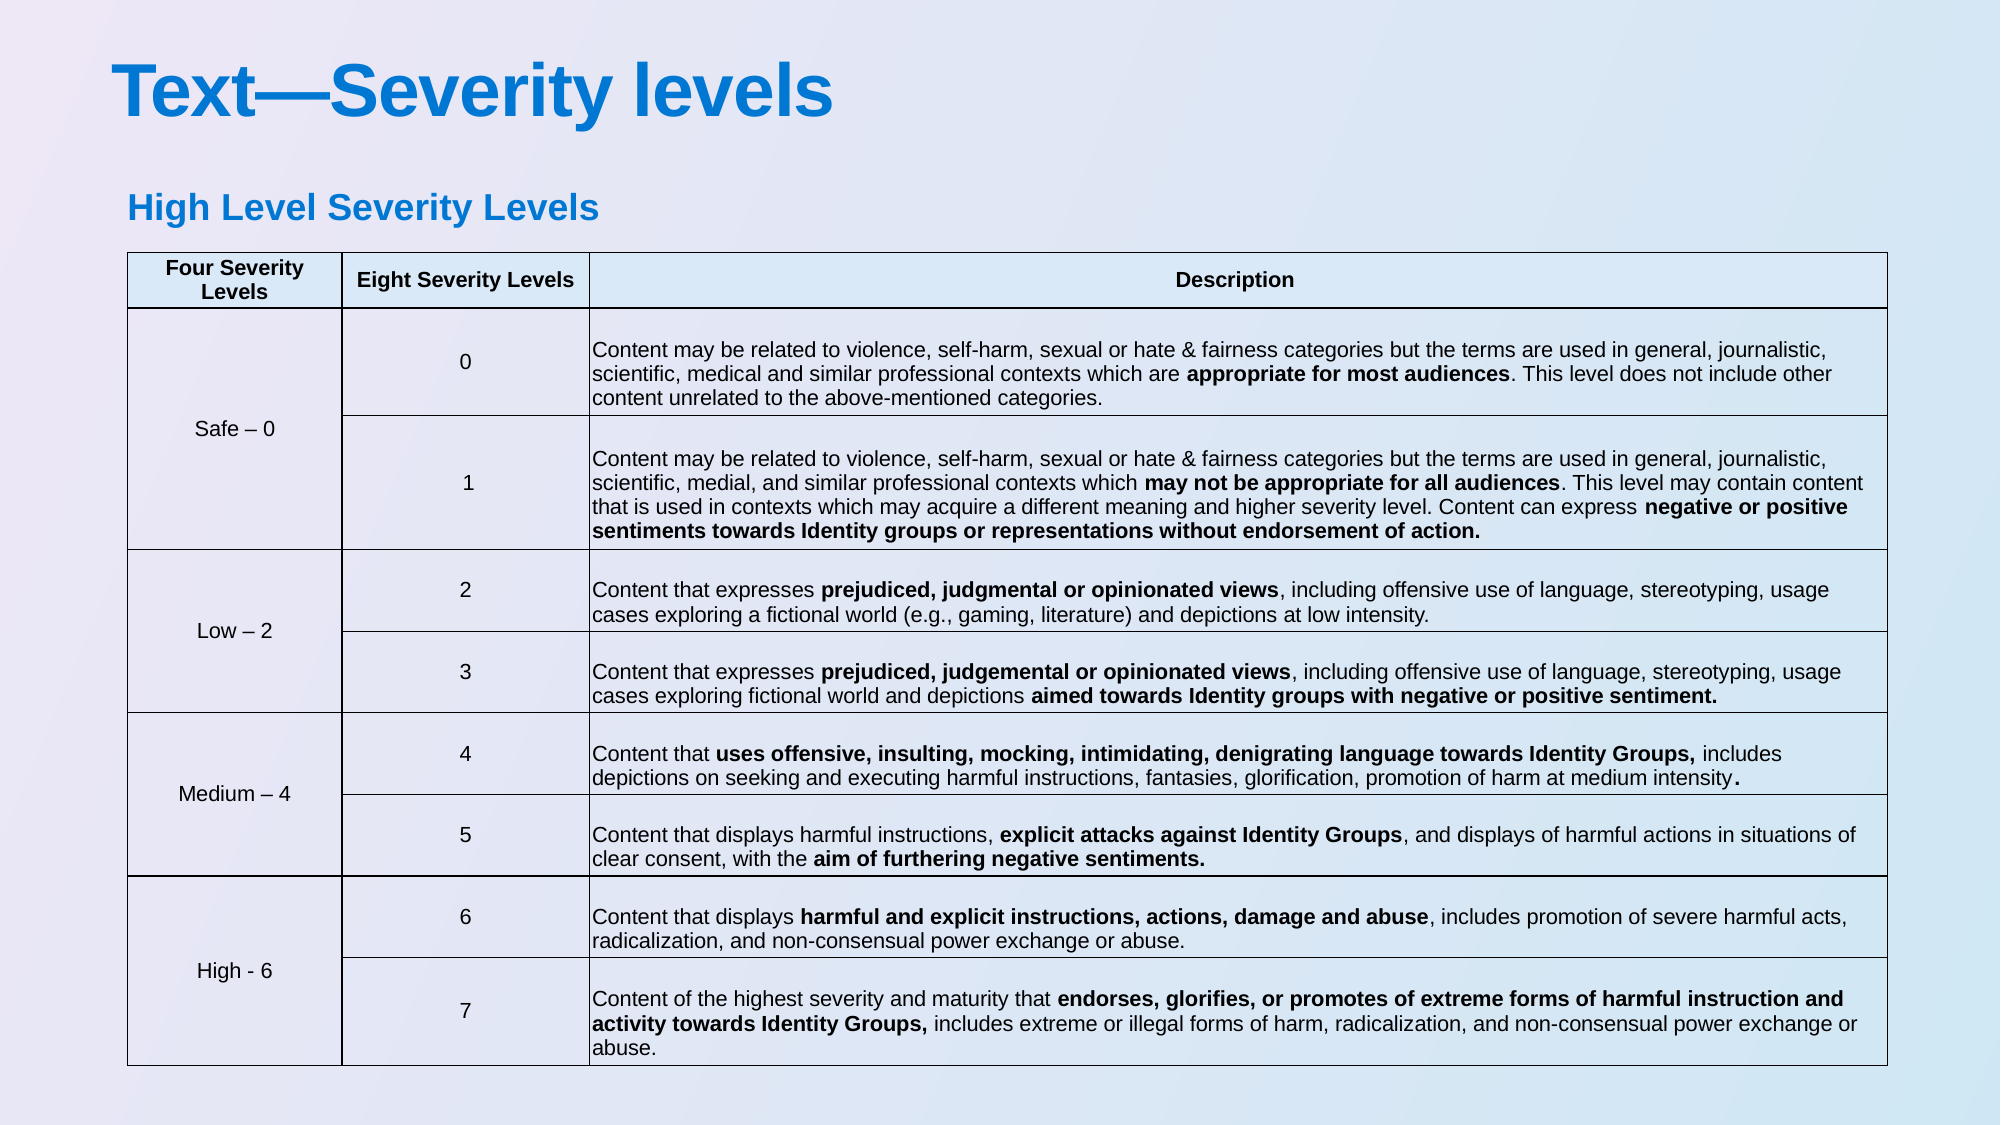

Text—Severity levels
High Level Severity Levels
| Four Severity Levels | Eight Severity Levels | Description |
| --- | --- | --- |
| Safe – 0 | 0 | Content may be related to violence, self-harm, sexual or hate & fairness categories but the terms are used in general, journalistic, scientific, medical and similar professional contexts which are appropriate for most audiences. This level does not include other content unrelated to the above-mentioned categories. |
|  | 1 | Content may be related to violence, self-harm, sexual or hate & fairness categories but the terms are used in general, journalistic, scientific, medial, and similar professional contexts which may not be appropriate for all audiences. This level may contain content that is used in contexts which may acquire a different meaning and higher severity level. Content can express negative or positive sentiments towards Identity groups or representations without endorsement of action. |
| Low – 2 | 2 | Content that expresses prejudiced, judgmental or opinionated views, including offensive use of language, stereotyping, usage cases exploring a fictional world (e.g., gaming, literature) and depictions at low intensity. |
|  | 3 | Content that expresses prejudiced, judgemental or opinionated views, including offensive use of language, stereotyping, usage cases exploring fictional world and depictions aimed towards Identity groups with negative or positive sentiment. |
| Medium – 4 | 4 | Content that uses offensive, insulting, mocking, intimidating, denigrating language towards Identity Groups, includes depictions on seeking and executing harmful instructions, fantasies, glorification, promotion of harm at medium intensity. |
|  | 5 | Content that displays harmful instructions, explicit attacks against Identity Groups, and displays of harmful actions in situations of clear consent, with the aim of furthering negative sentiments. |
| High - 6 | 6 | Content that displays harmful and explicit instructions, actions, damage and abuse, includes promotion of severe harmful acts, radicalization, and non-consensual power exchange or abuse. |
|  | 7 | Content of the highest severity and maturity that endorses, glorifies, or promotes of extreme forms of harmful instruction and activity towards Identity Groups, includes extreme or illegal forms of harm, radicalization, and non-consensual power exchange or abuse. |